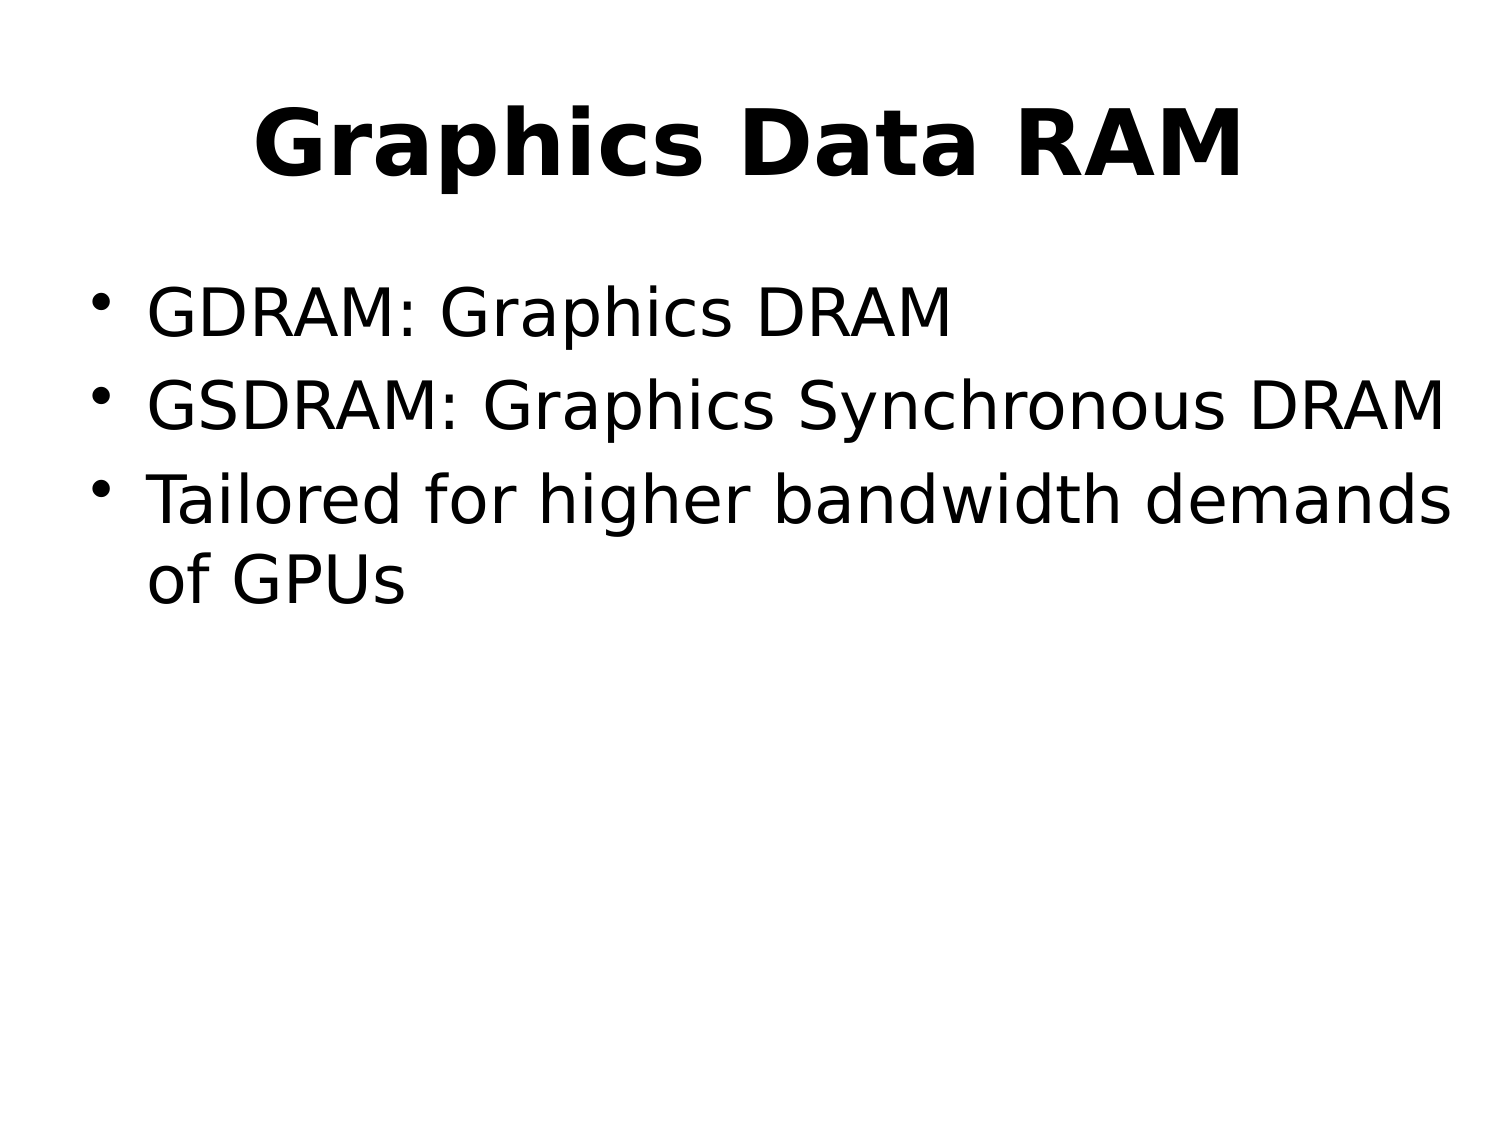

# Graphics Data RAM
GDRAM: Graphics DRAM
GSDRAM: Graphics Synchronous DRAM
Tailored for higher bandwidth demands of GPUs